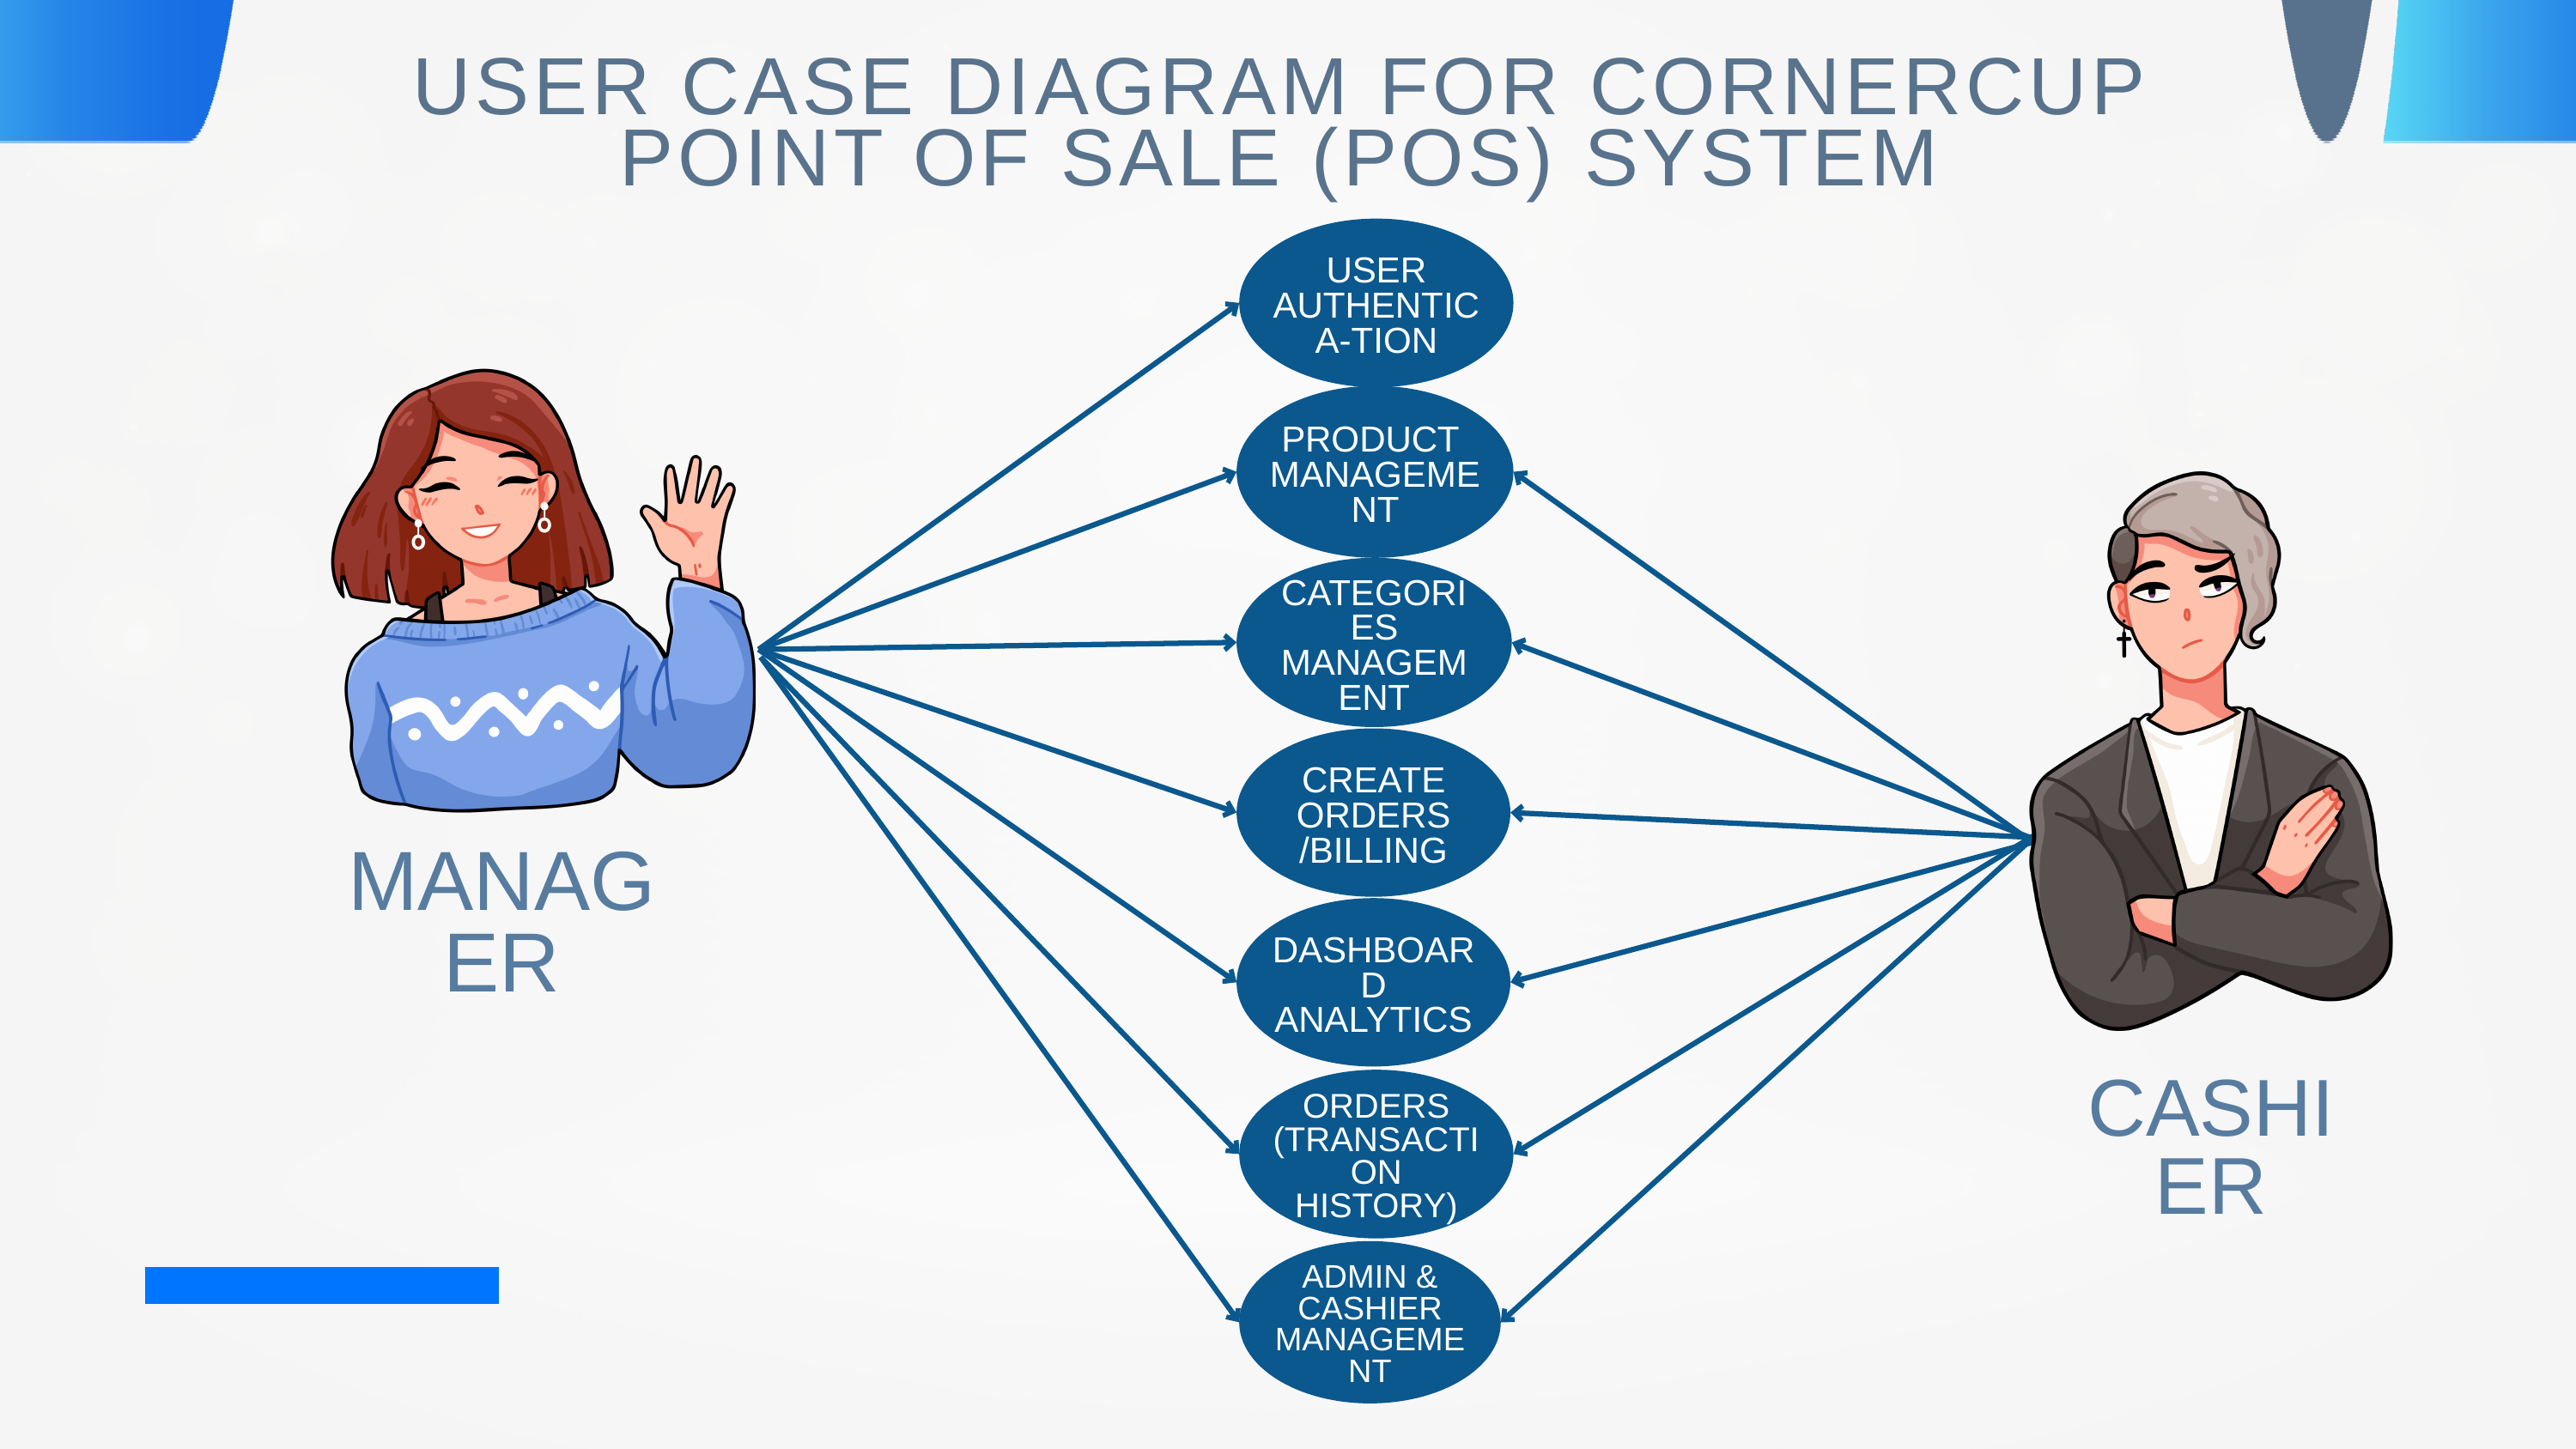

USER CASE DIAGRAM FOR CORNERCUP
POINT OF SALE (POS) SYSTEM

USER AUTHENTICA-TION

PRODUCT  MANAGEMENT

CATEGORIES
MANAGEMENT

CREATE ORDERS
/BILLING

MANAGER

DASHBOARD ANALYTICS

ORDERS
(TRANSACTION HISTORY)
CASHIER

ADMIN & CASHIER MANAGEMENT